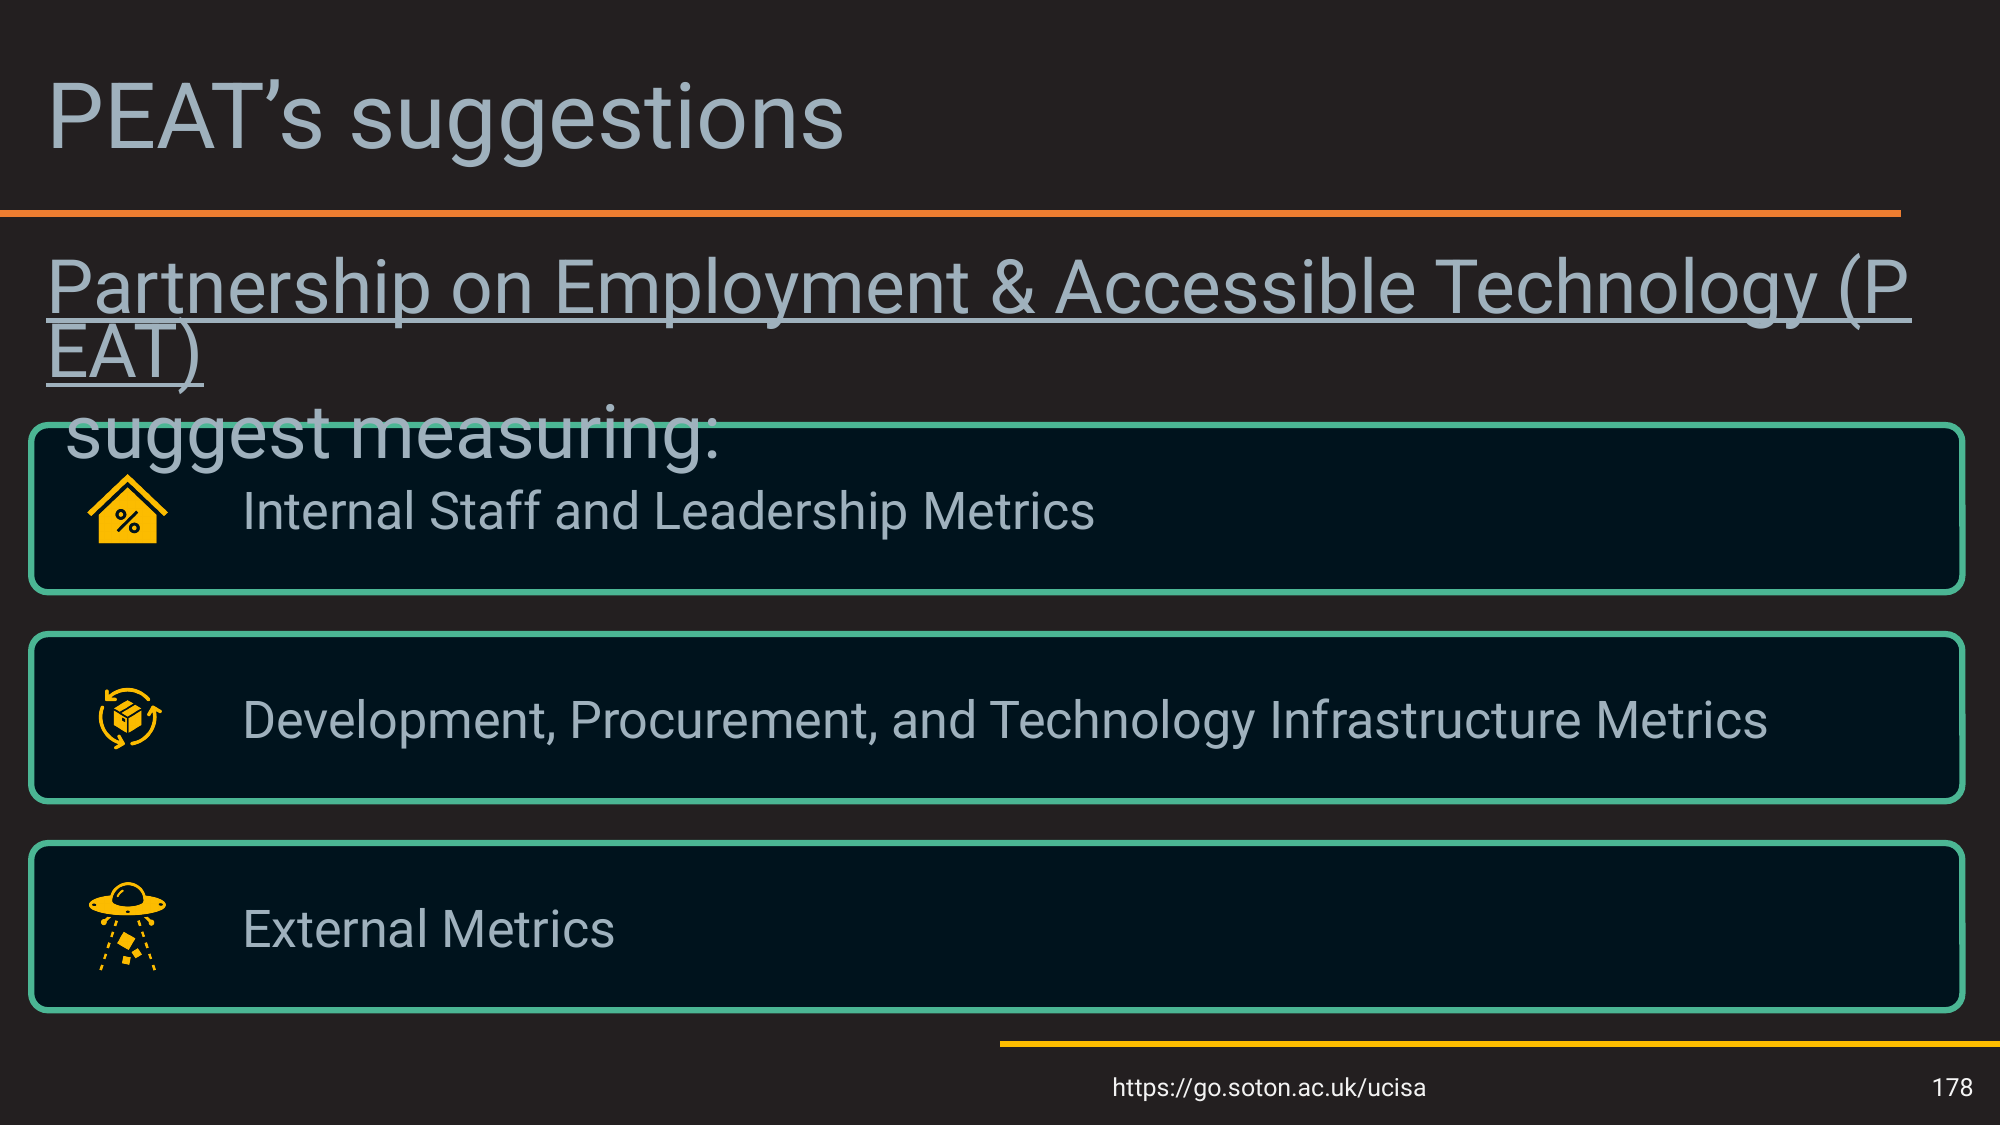

# PEAT’s suggestions
Partnership on Employment & Accessible Technology (PEAT) suggest measuring:
Internal Staff and Leadership Metrics
Development, Procurement, and Technology Infrastructure Metrics
External Metrics
178
https://go.soton.ac.uk/ucisa